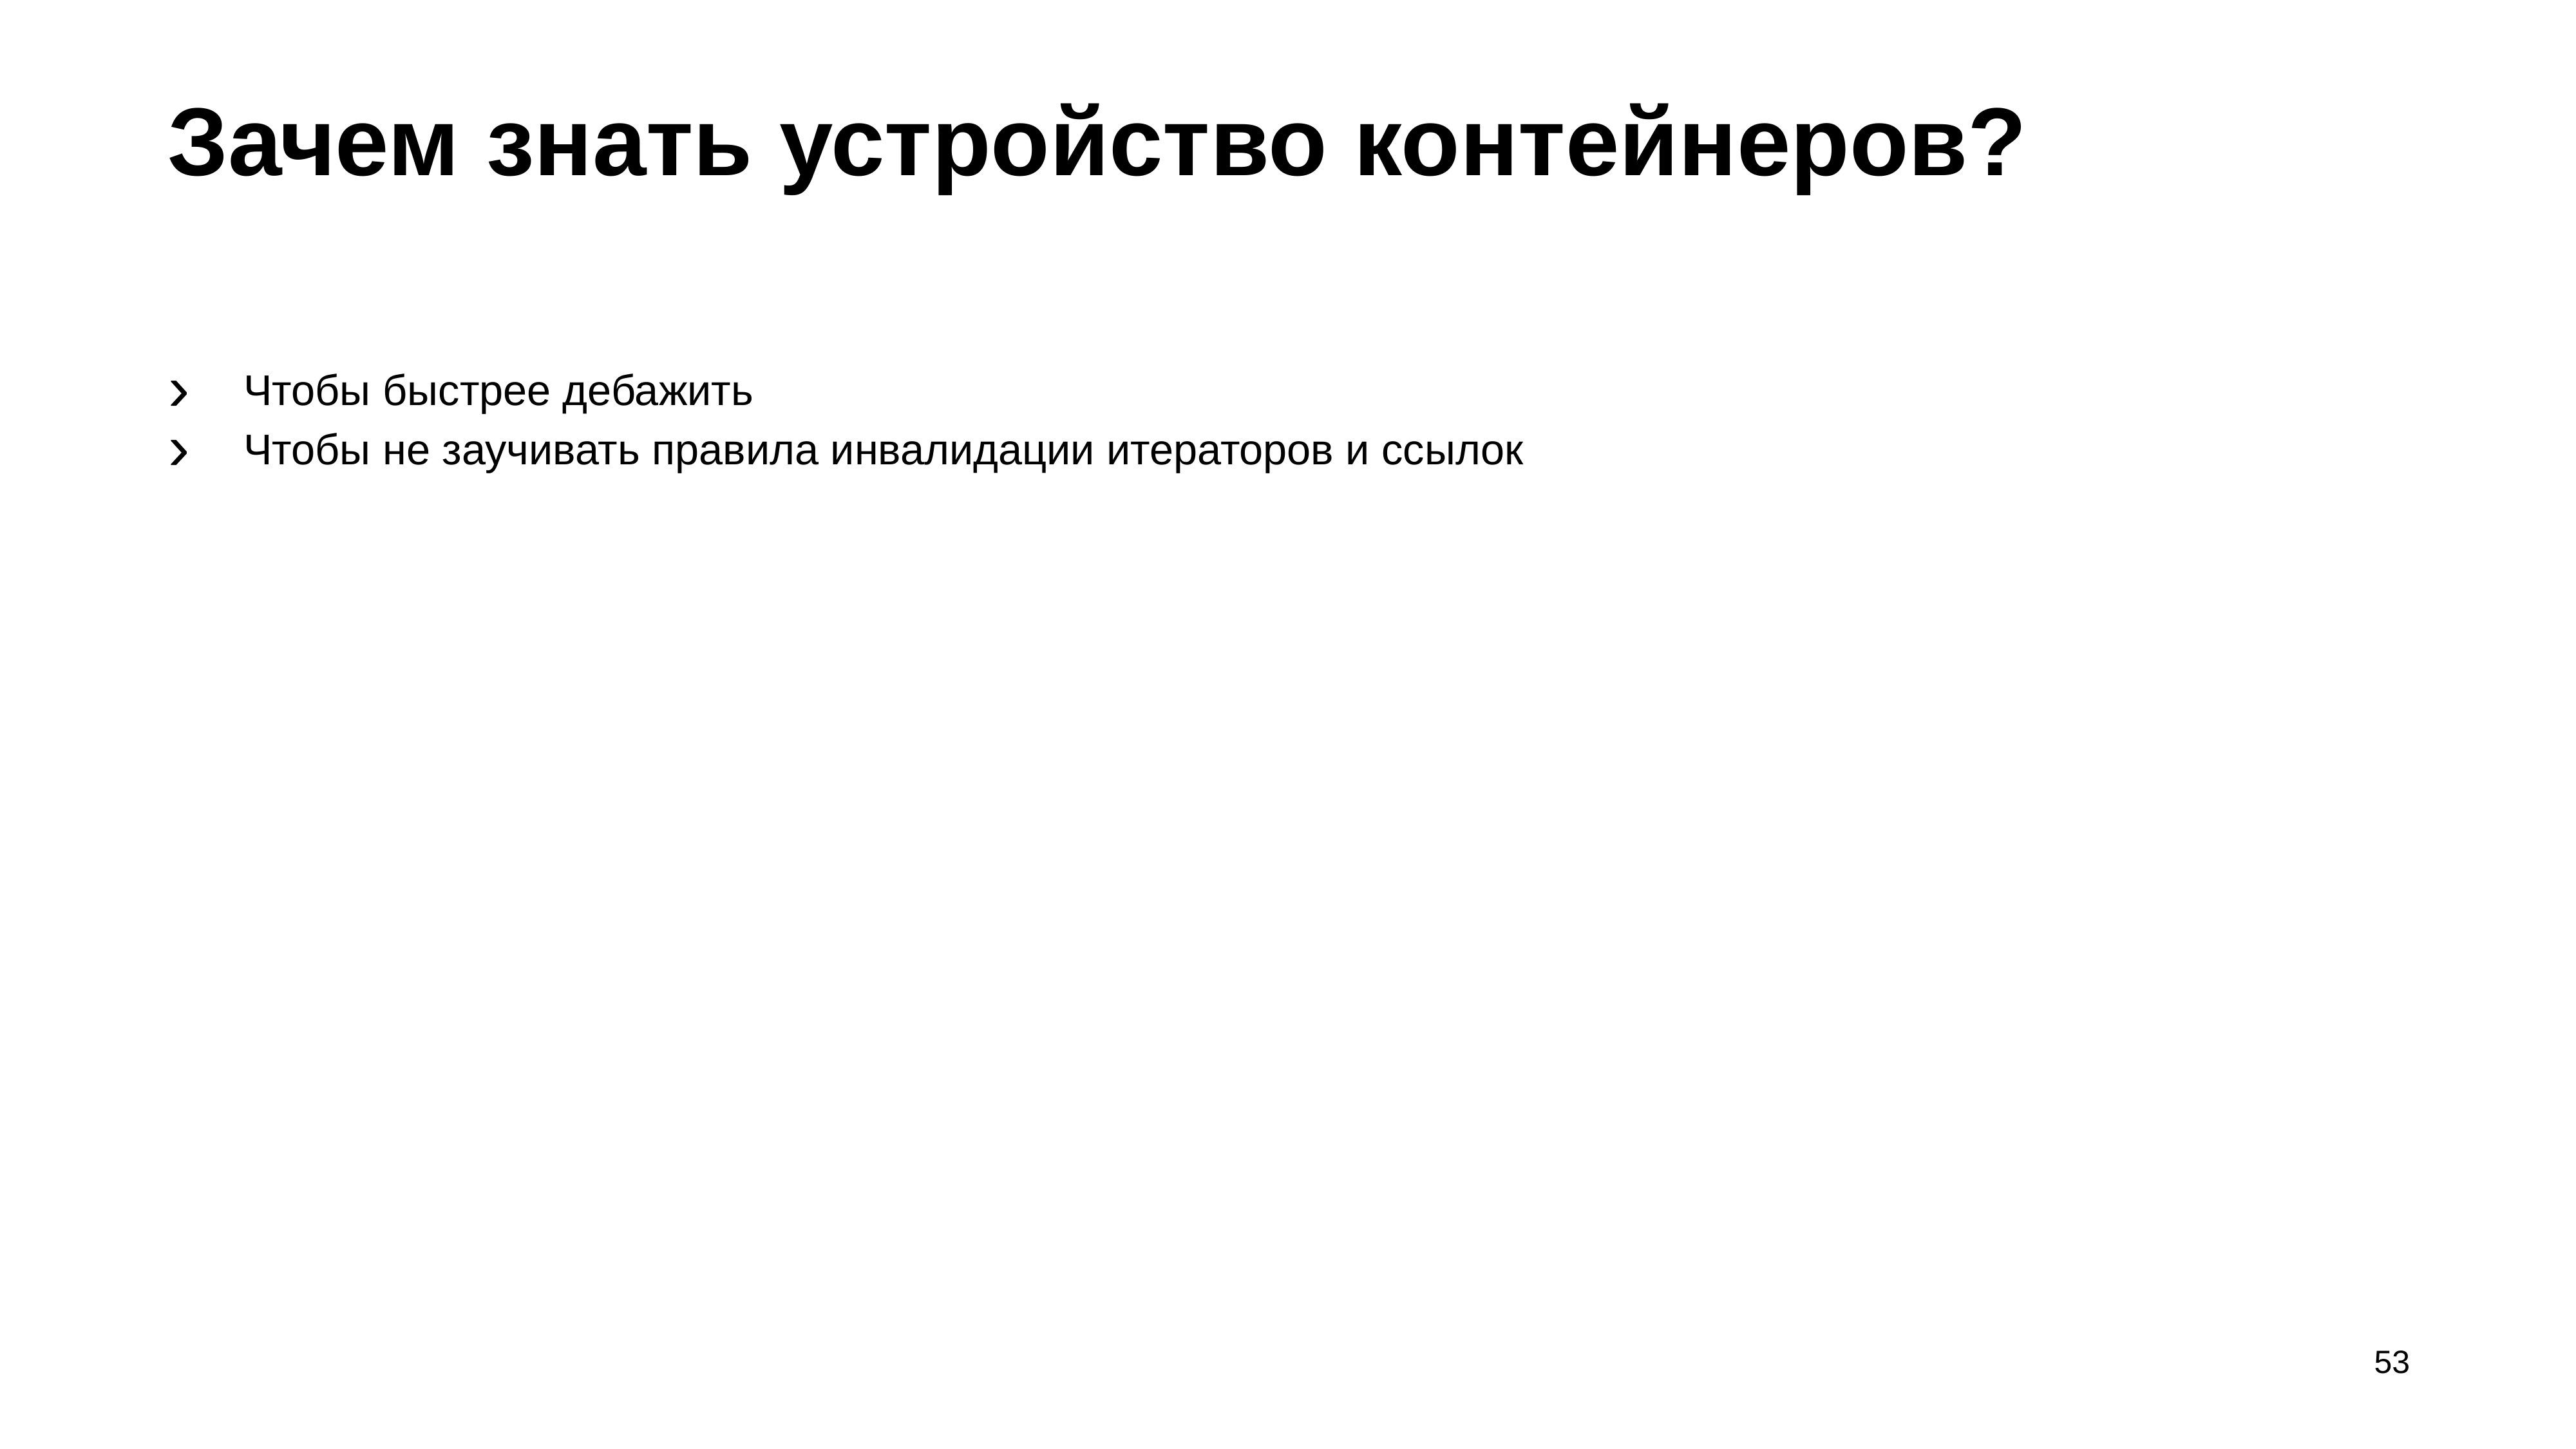

# Зачем знать устройство контейнеров?
Чтобы быстрее дебажить
Чтобы не заучивать правила инвалидации итераторов и ссылок
53